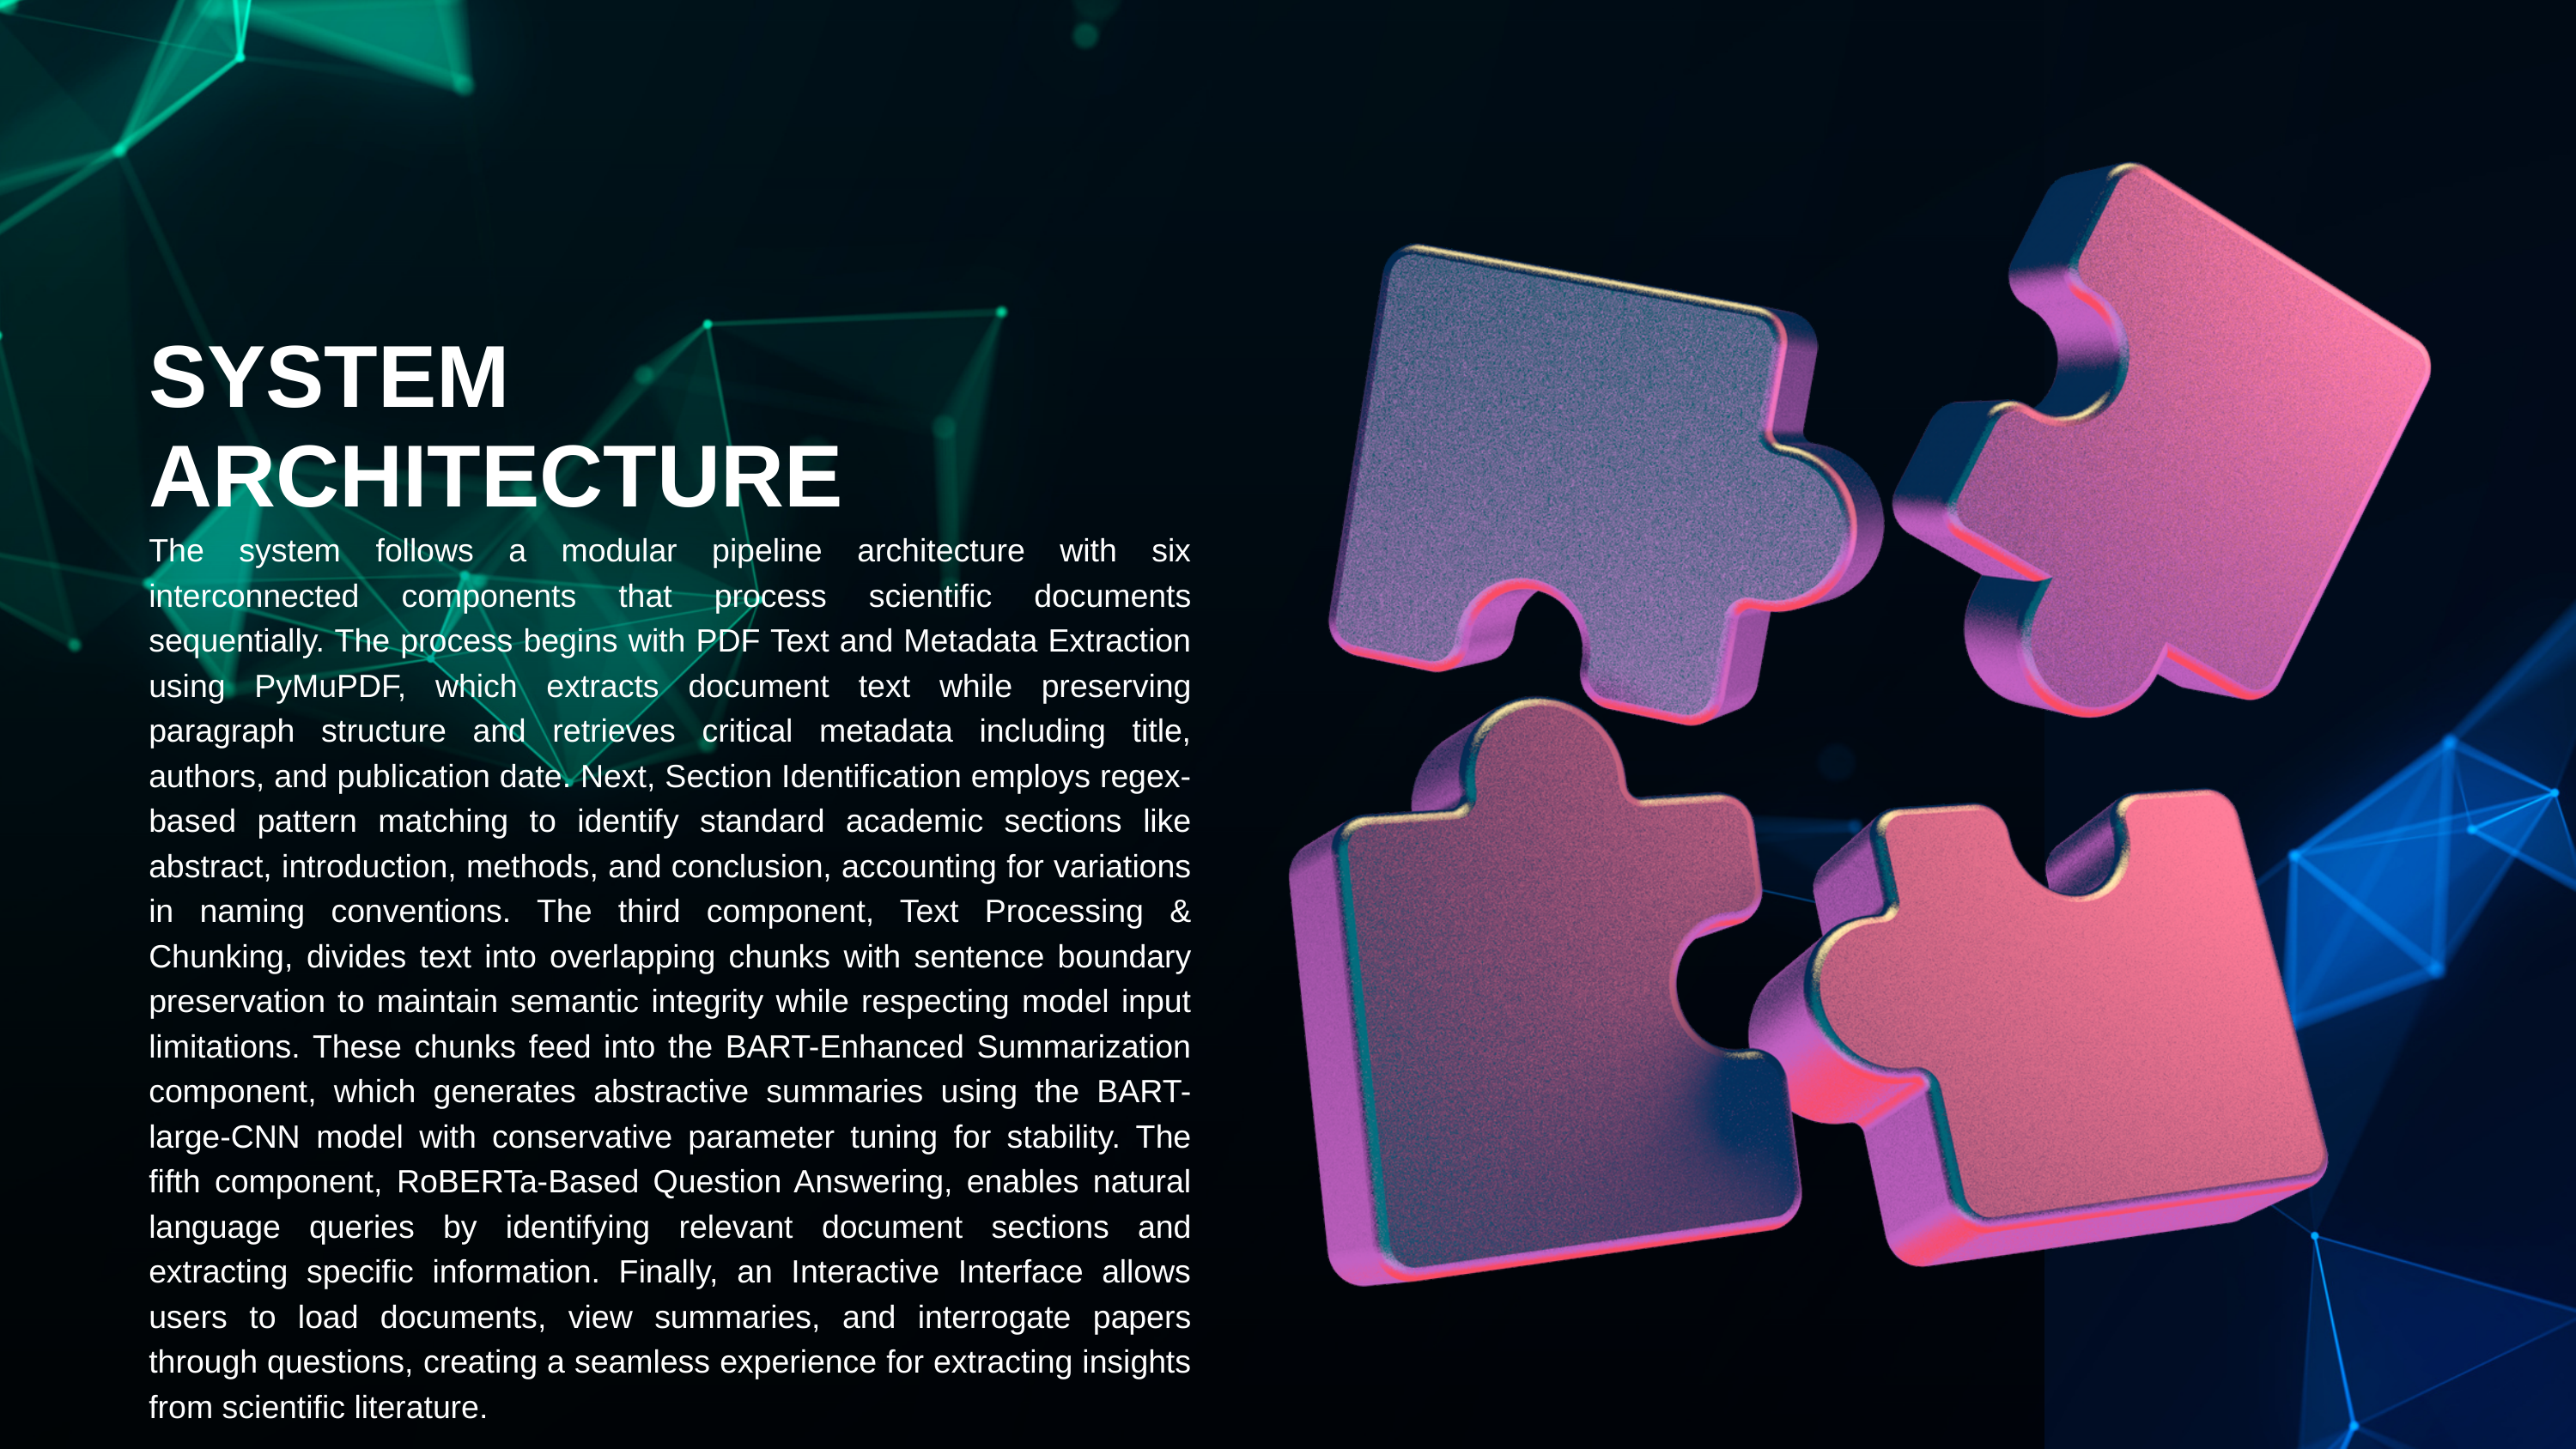

SYSTEM ARCHITECTURE
The system follows a modular pipeline architecture with six interconnected components that process scientific documents sequentially. The process begins with PDF Text and Metadata Extraction using PyMuPDF, which extracts document text while preserving paragraph structure and retrieves critical metadata including title, authors, and publication date. Next, Section Identification employs regex-based pattern matching to identify standard academic sections like abstract, introduction, methods, and conclusion, accounting for variations in naming conventions. The third component, Text Processing & Chunking, divides text into overlapping chunks with sentence boundary preservation to maintain semantic integrity while respecting model input limitations. These chunks feed into the BART-Enhanced Summarization component, which generates abstractive summaries using the BART-large-CNN model with conservative parameter tuning for stability. The fifth component, RoBERTa-Based Question Answering, enables natural language queries by identifying relevant document sections and extracting specific information. Finally, an Interactive Interface allows users to load documents, view summaries, and interrogate papers through questions, creating a seamless experience for extracting insights from scientific literature.